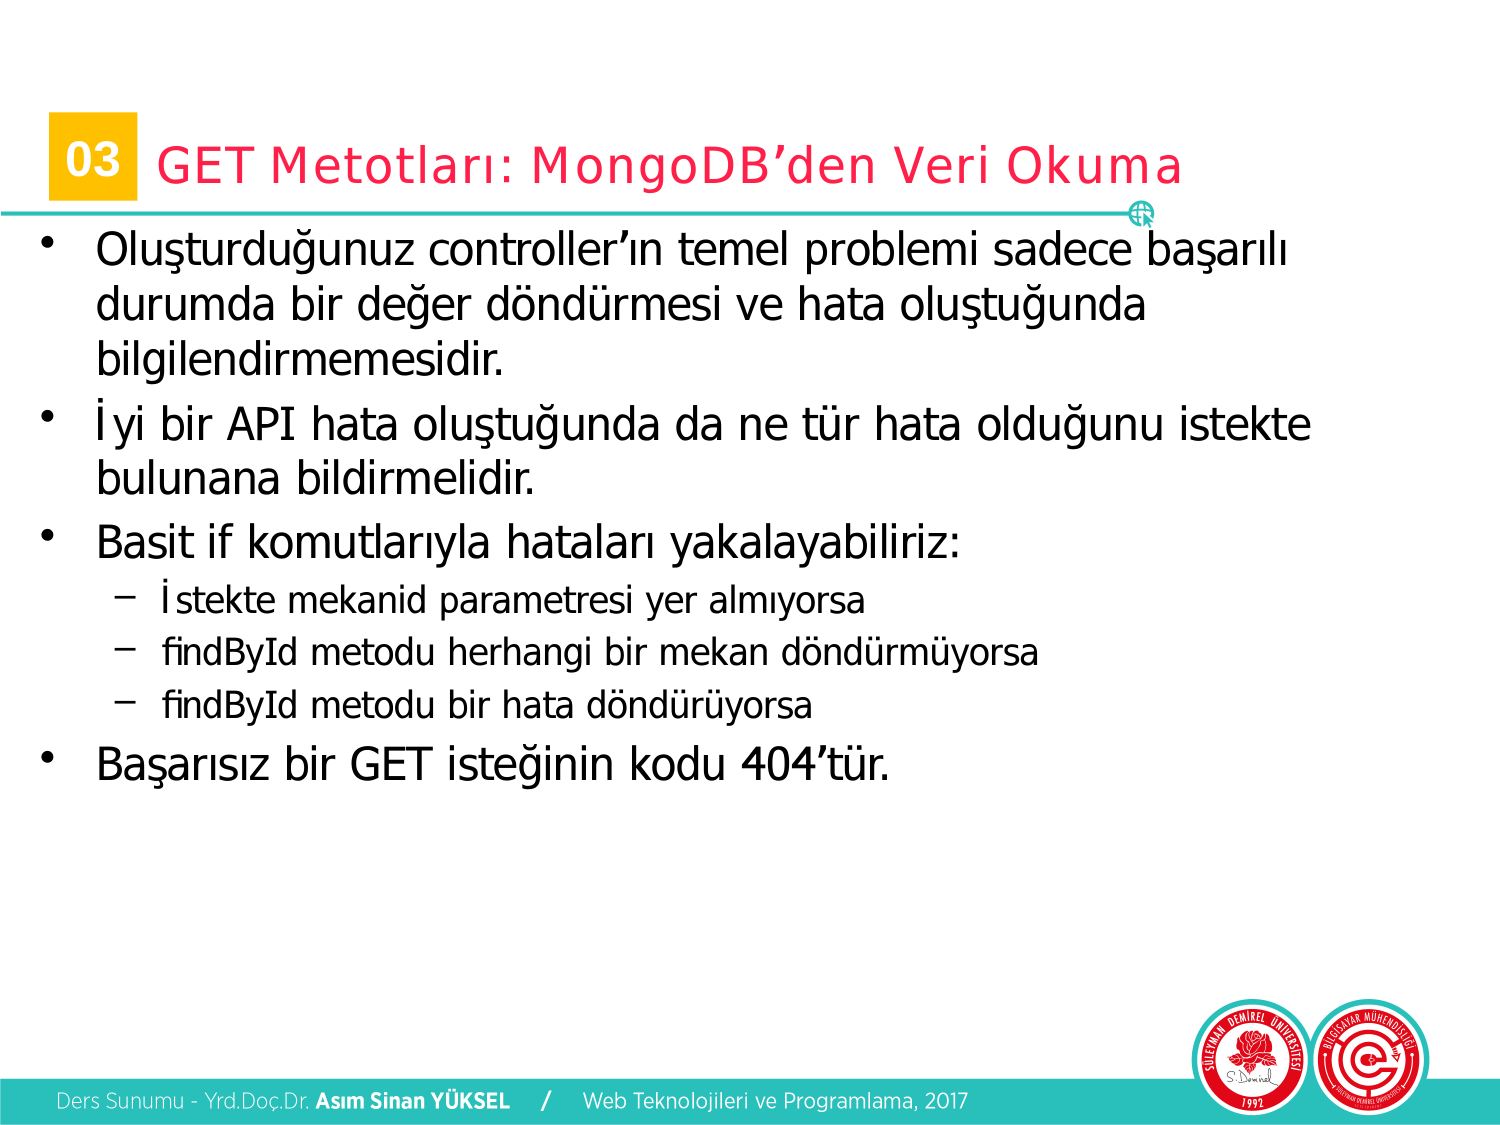

03
# GET Metotları: MongoDB’den Veri Okuma
Oluşturduğunuz controller’ın temel problemi sadece başarılı durumda bir değer döndürmesi ve hata oluştuğunda bilgilendirmemesidir.
İyi bir API hata oluştuğunda da ne tür hata olduğunu istekte bulunana bildirmelidir.
Basit if komutlarıyla hataları yakalayabiliriz:
İstekte mekanid parametresi yer almıyorsa
findById metodu herhangi bir mekan döndürmüyorsa
findById metodu bir hata döndürüyorsa
Başarısız bir GET isteğinin kodu 404’tür.